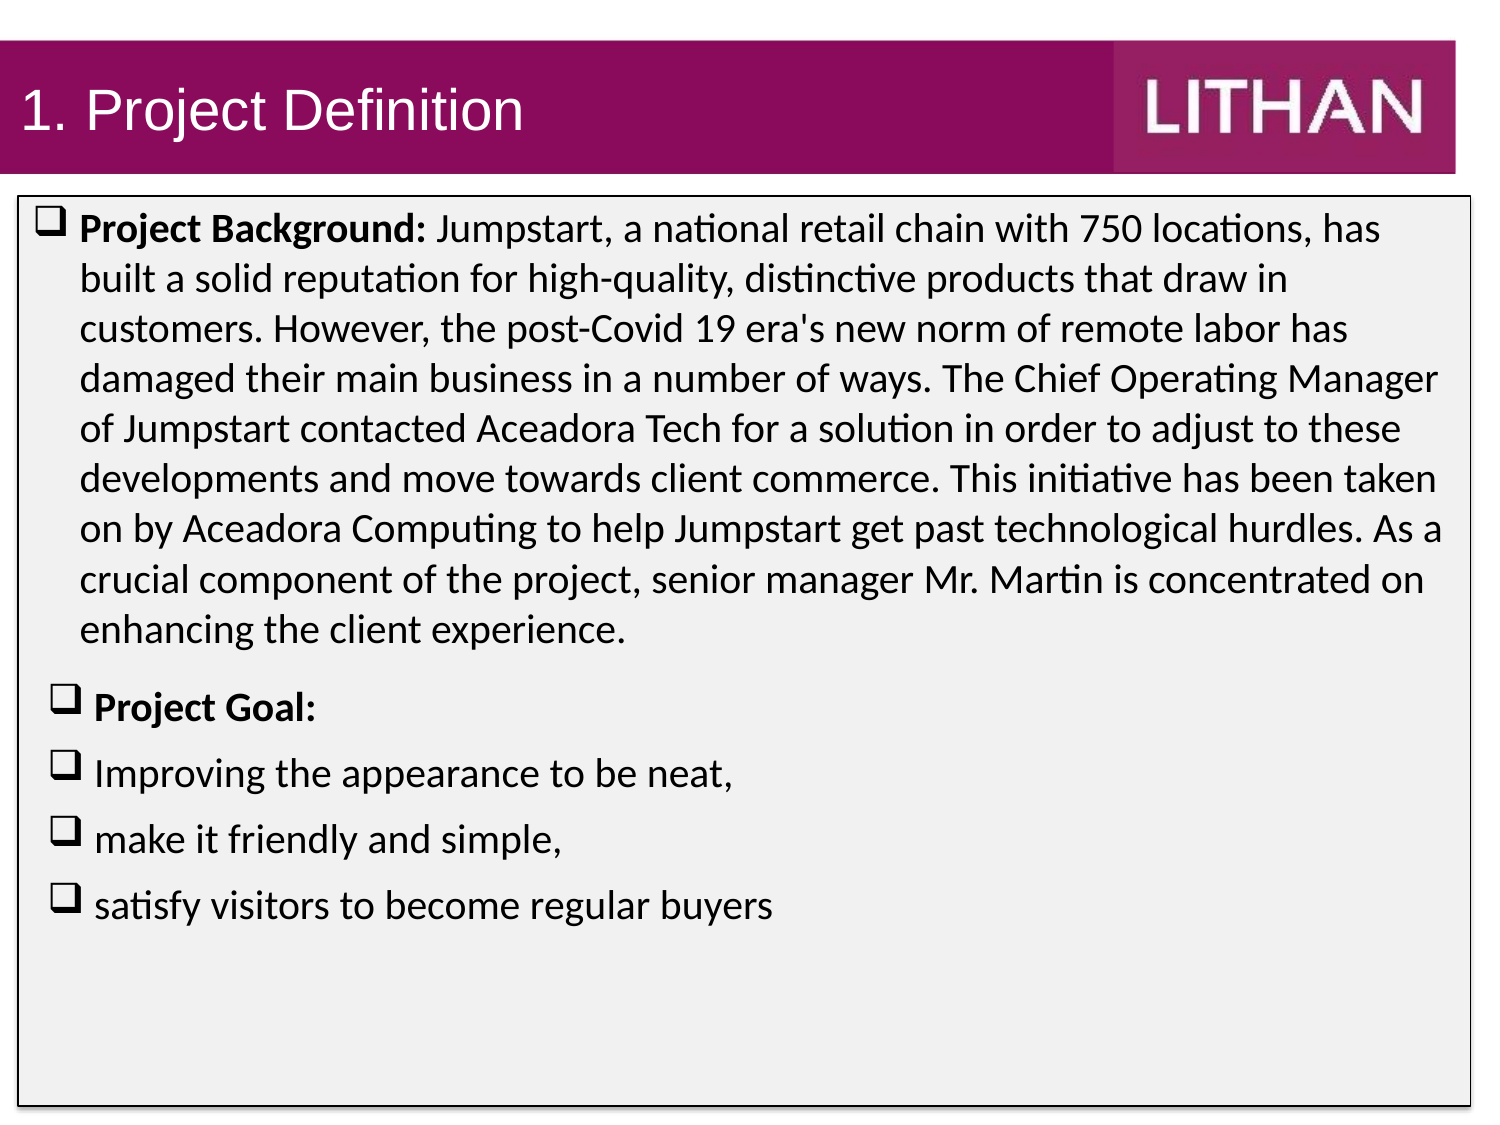

# 1. Project Definition

Project Background: Jumpstart, a national retail chain with 750 locations, has built a solid reputation for high-quality, distinctive products that draw in customers. However, the post-Covid 19 era's new norm of remote labor has damaged their main business in a number of ways. The Chief Operating Manager of Jumpstart contacted Aceadora Tech for a solution in order to adjust to these developments and move towards client commerce. This initiative has been taken on by Aceadora Computing to help Jumpstart get past technological hurdles. As a crucial component of the project, senior manager Mr. Martin is concentrated on enhancing the client experience.
Project Goal:
Improving the appearance to be neat,
make it friendly and simple,
satisfy visitors to become regular buyers